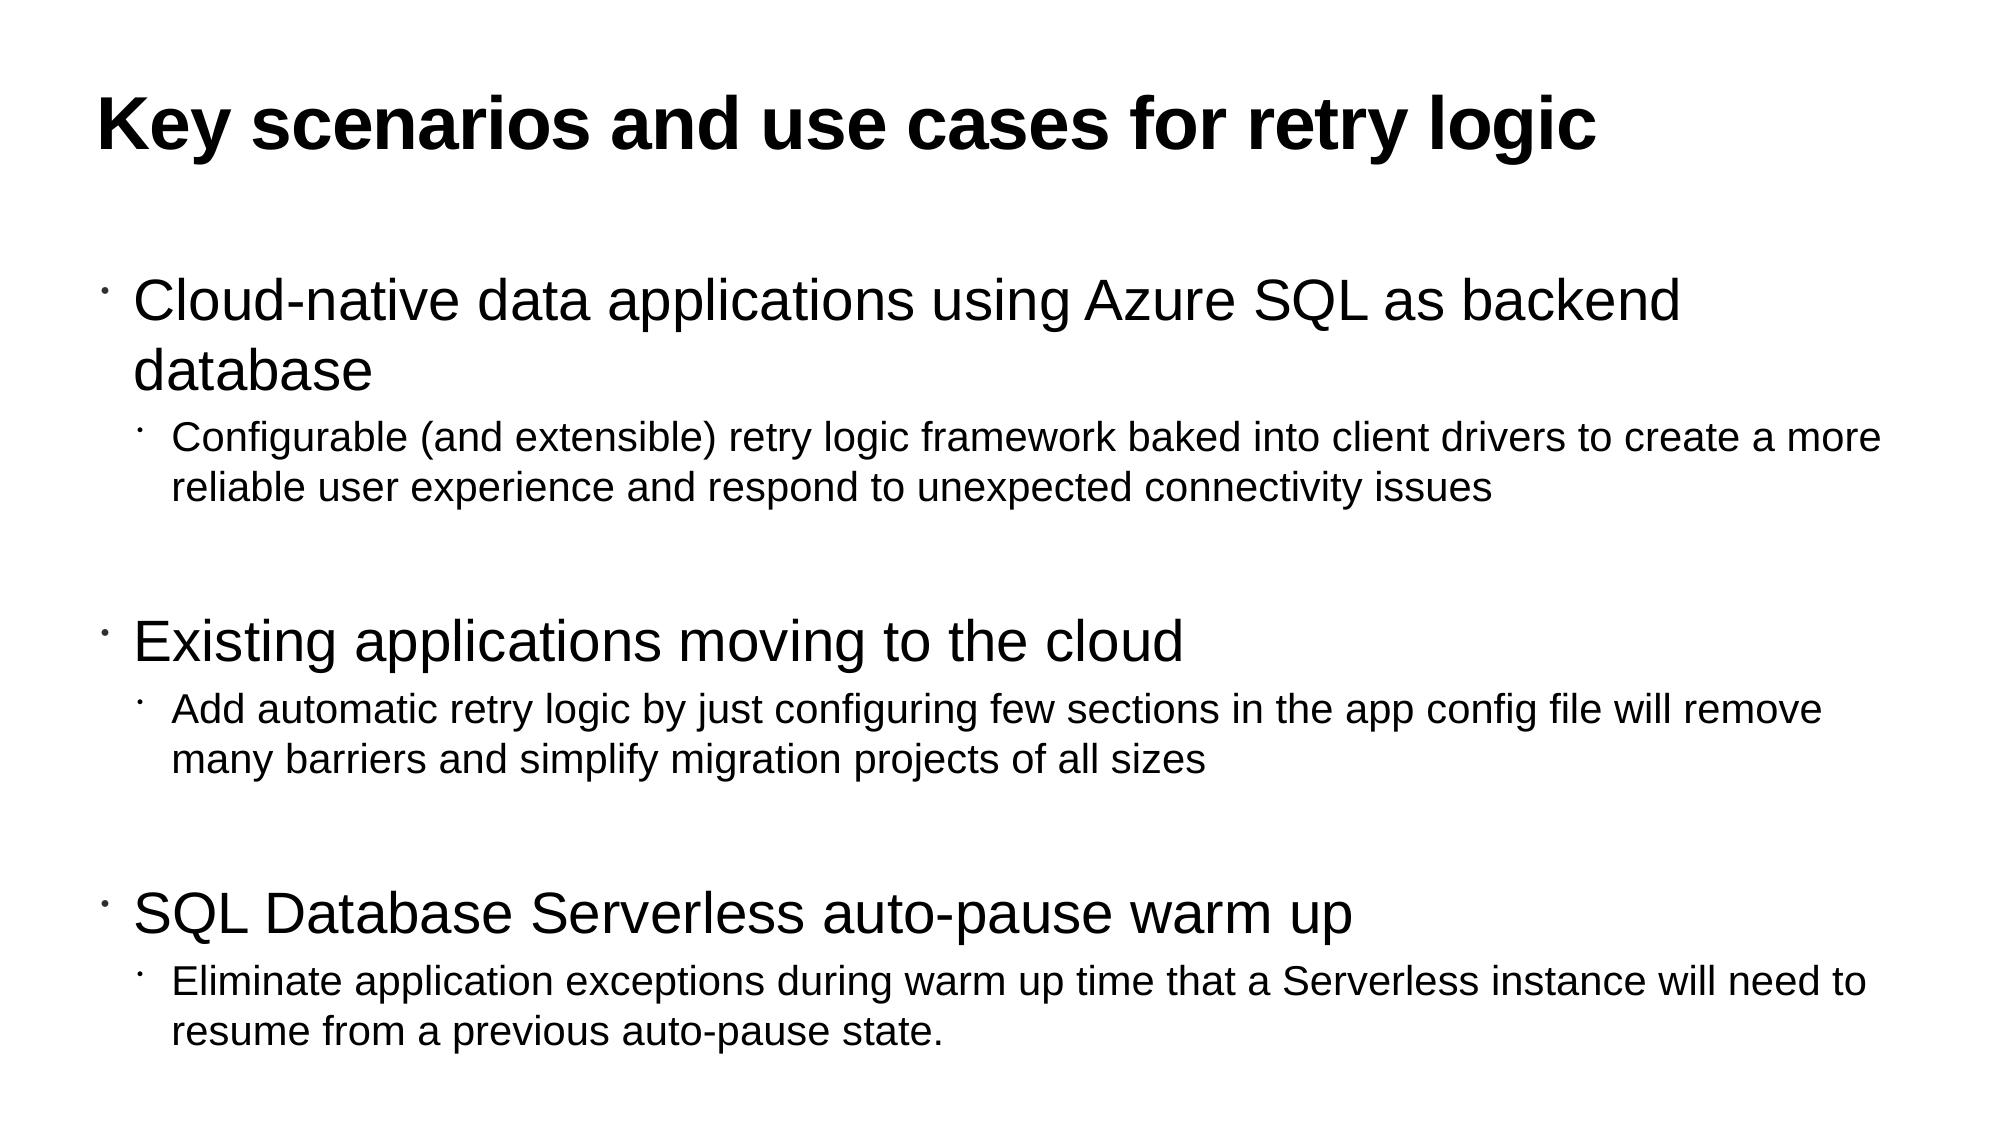

# Key scenarios and use cases for retry logic
Cloud-native data applications using Azure SQL as backend database
Configurable (and extensible) retry logic framework baked into client drivers to create a more reliable user experience and respond to unexpected connectivity issues

Existing applications moving to the cloud
Add automatic retry logic by just configuring few sections in the app config file will remove many barriers and simplify migration projects of all sizes

SQL Database Serverless auto-pause warm up
Eliminate application exceptions during warm up time that a Serverless instance will need to resume from a previous auto-pause state.